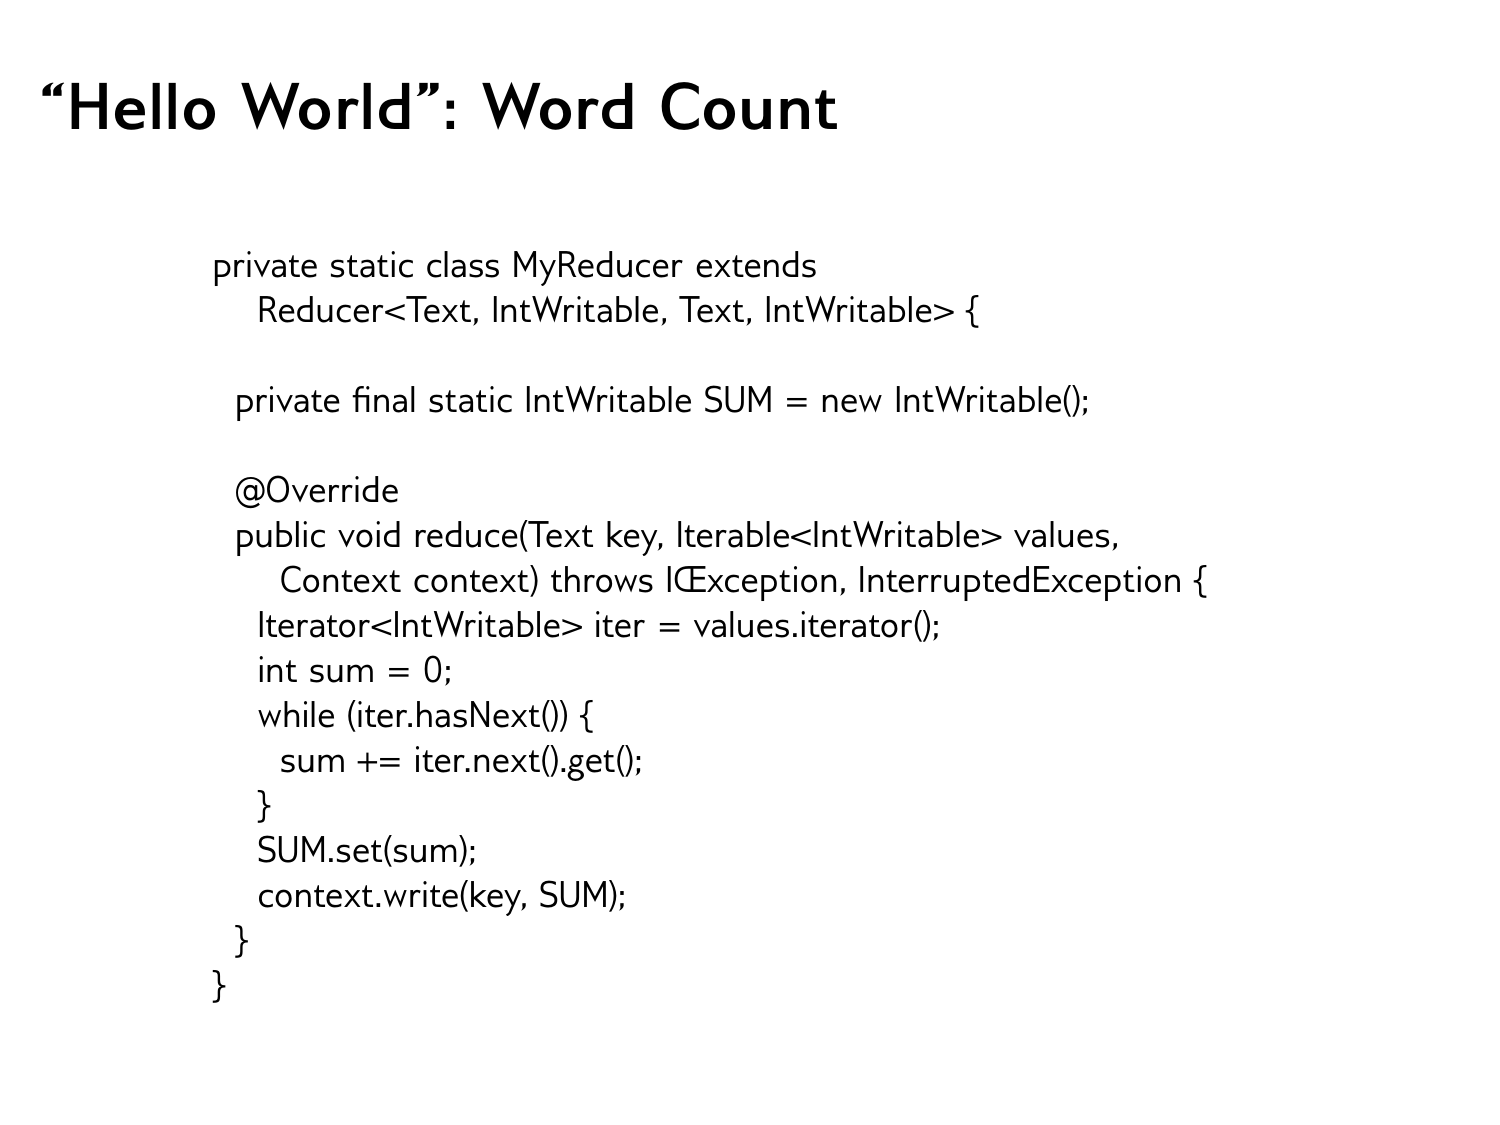

# “Hello World”: Word Count
  private static class MyReducer extends
      Reducer<Text, IntWritable, Text, IntWritable> {

    private final static IntWritable SUM = new IntWritable();

    @Override
    public void reduce(Text key, Iterable<IntWritable> values,
        Context context) throws IOException, InterruptedException {
      Iterator<IntWritable> iter = values.iterator();
      int sum = 0;
      while (iter.hasNext()) {
        sum += iter.next().get();
      }
      SUM.set(sum);
      context.write(key, SUM);
    }
  }